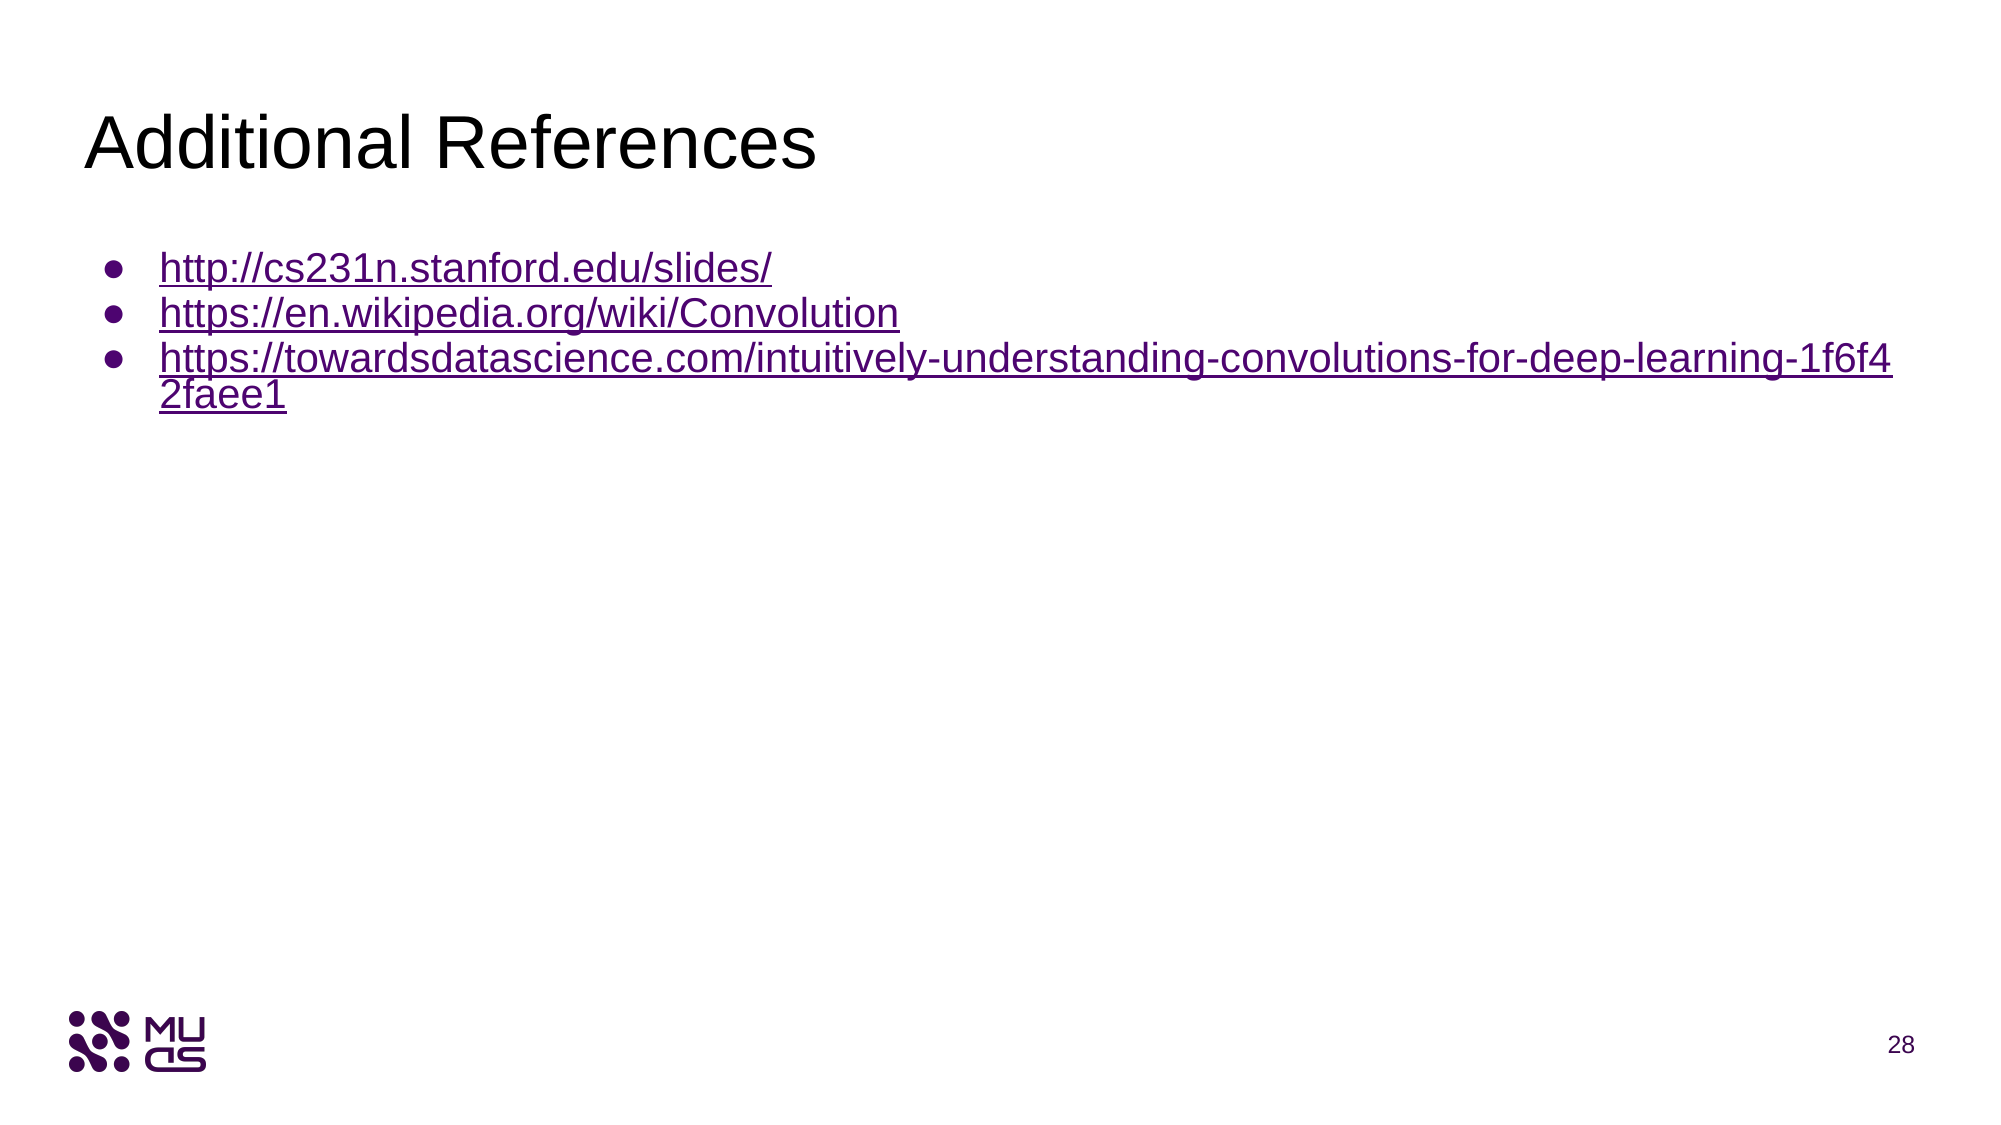

# Additional References
http://cs231n.stanford.edu/slides/
https://en.wikipedia.org/wiki/Convolution
https://towardsdatascience.com/intuitively-understanding-convolutions-for-deep-learning-1f6f42faee1
28